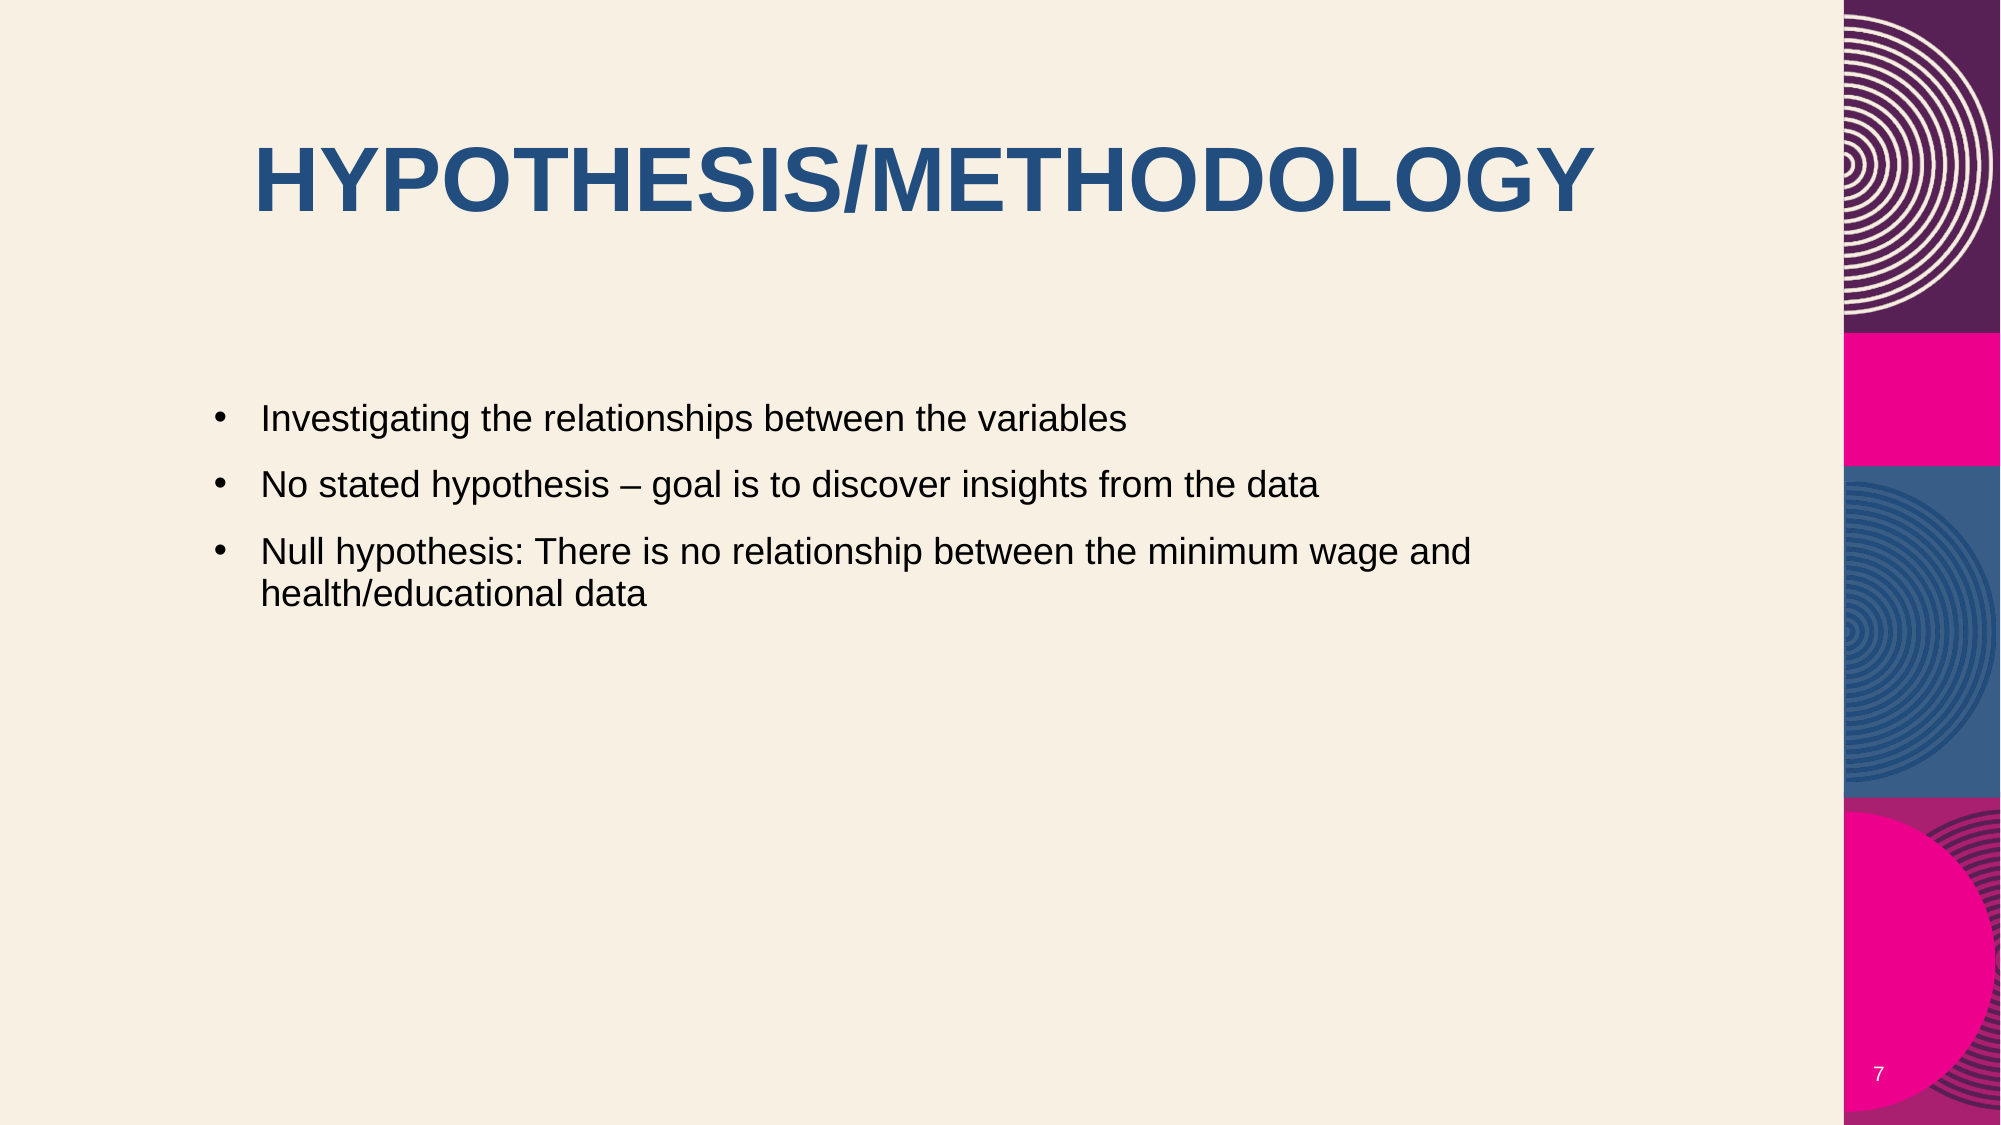

# hypothesis/methodology
Investigating the relationships between the variables
No stated hypothesis – goal is to discover insights from the data
Null hypothesis: There is no relationship between the minimum wage and health/educational data
7